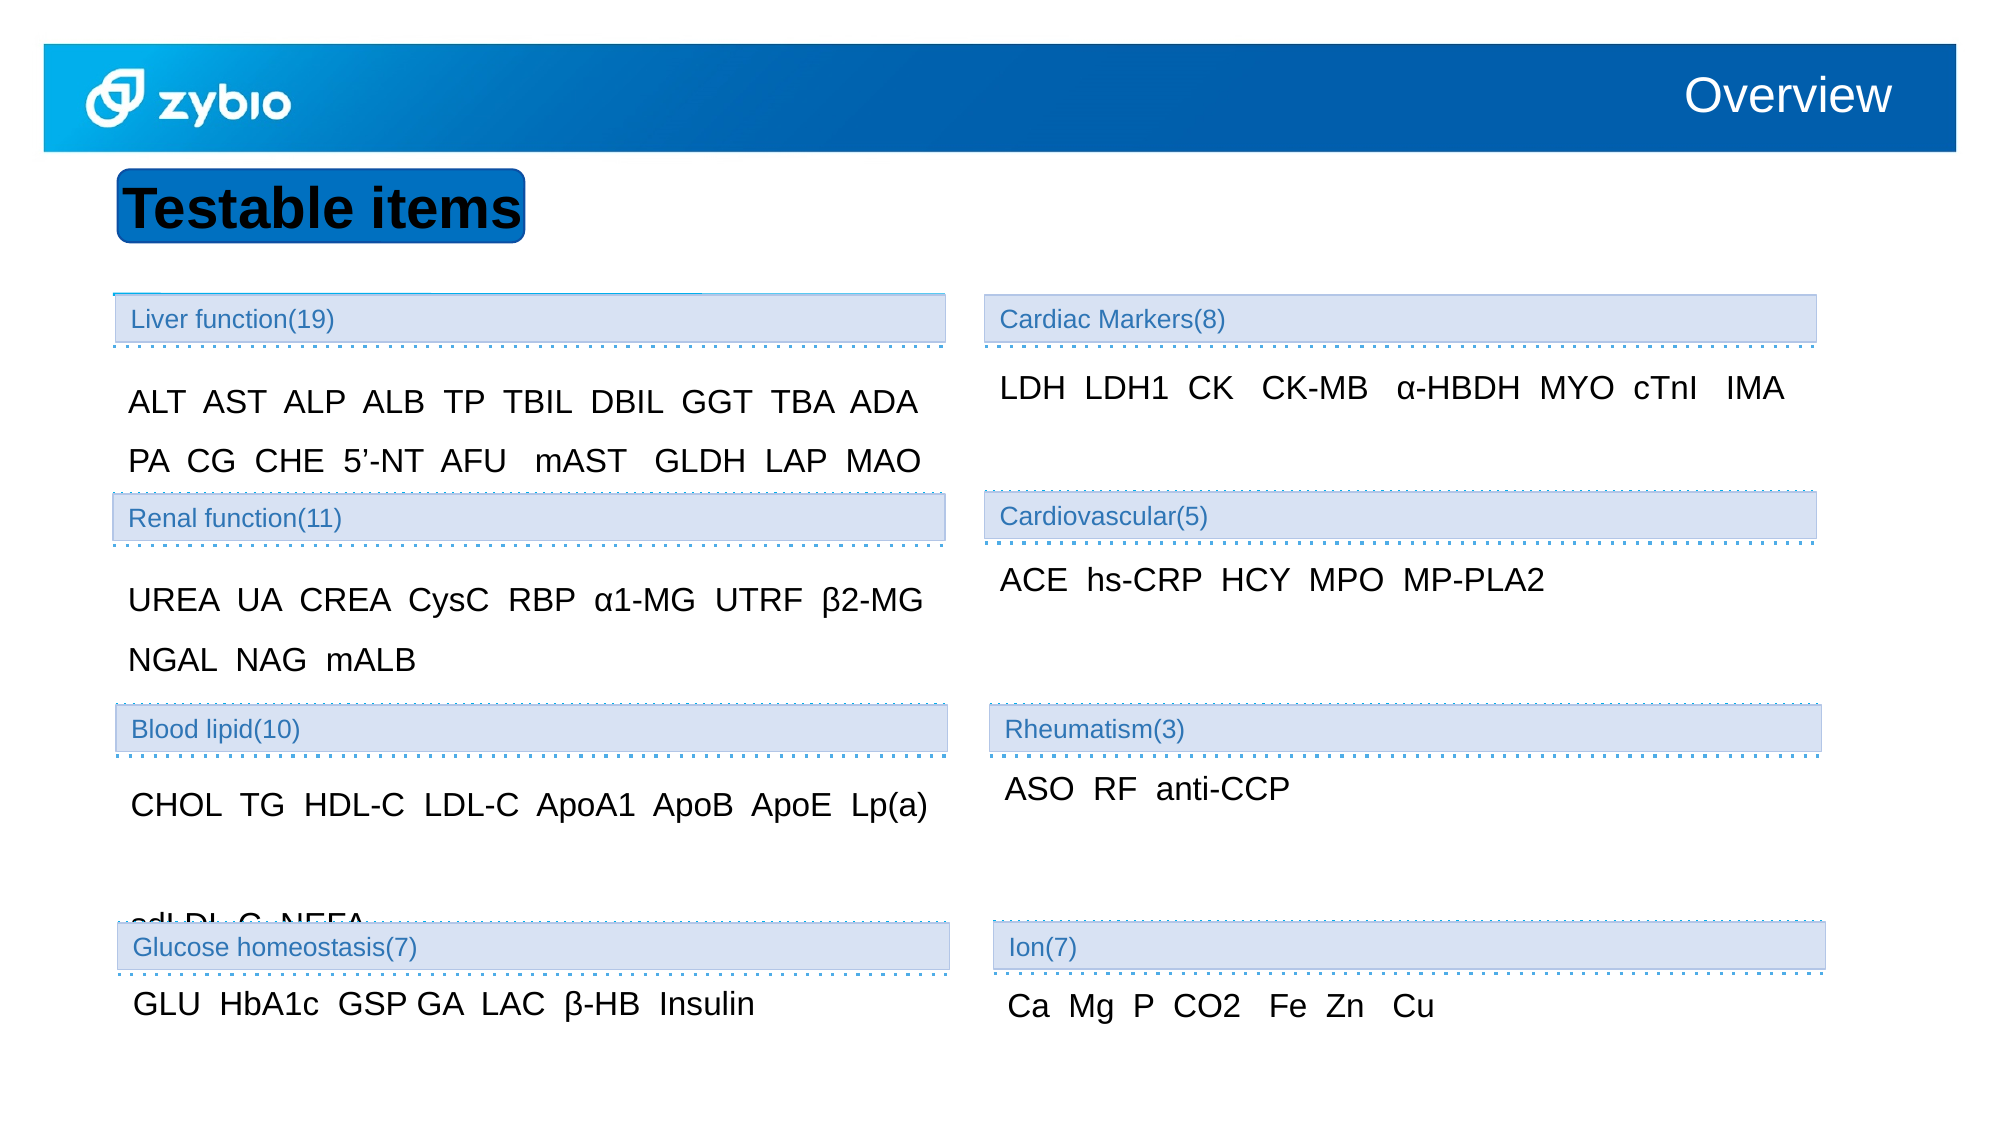

Overview
Testable items

Liver function(19)
Cardiac Markers(8)
ALT  AST  ALP  ALB  TP  TBIL  DBIL  GGT  TBA  ADA PA  CG  CHE  5’-NT  AFU   mAST   GLDH  LAP  MAO
LDH  LDH1  CK   CK-MB   α-HBDH  MYO  cTnI   IMA
Cardiovascular(5)
Renal function(11)
UREA  UA  CREA  CysC  RBP  α1-MG  UTRF  β2-MG
NGAL  NAG  mALB
ACE  hs-CRP  HCY  MPO  MP-PLA2
Blood lipid(10)
Rheumatism(3)
CHOL  TG  HDL-C  LDL-C  ApoA1  ApoB  ApoE  Lp(a)
sdLDL-C  NEFA
ASO  RF  anti-CCP
Ion(7)
Glucose homeostasis(7)
GLU  HbA1c  GSP GA  LAC  β-HB  Insulin
Ca  Mg  P  CO2   Fe  Zn   Cu